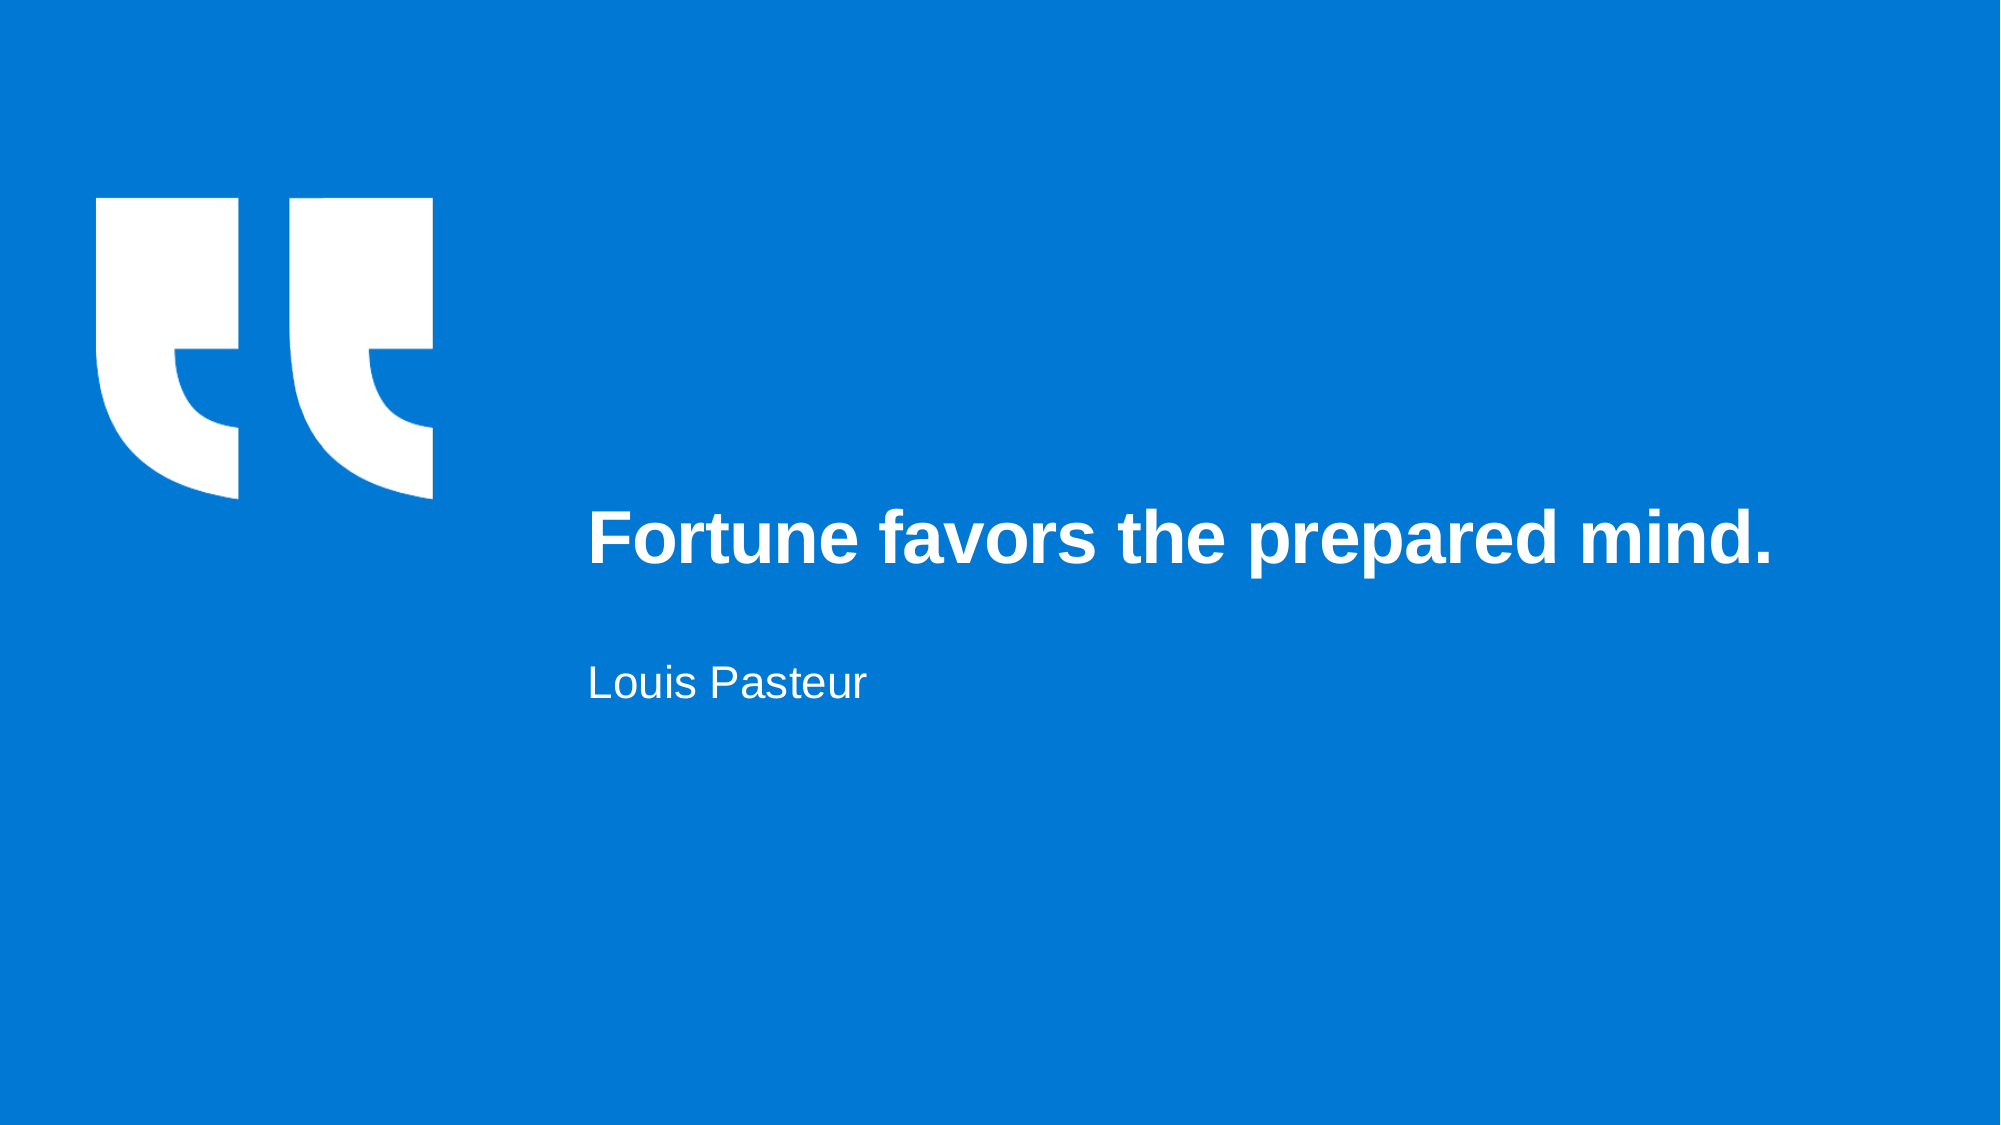

# Fortune favors the prepared mind.
Louis Pasteur